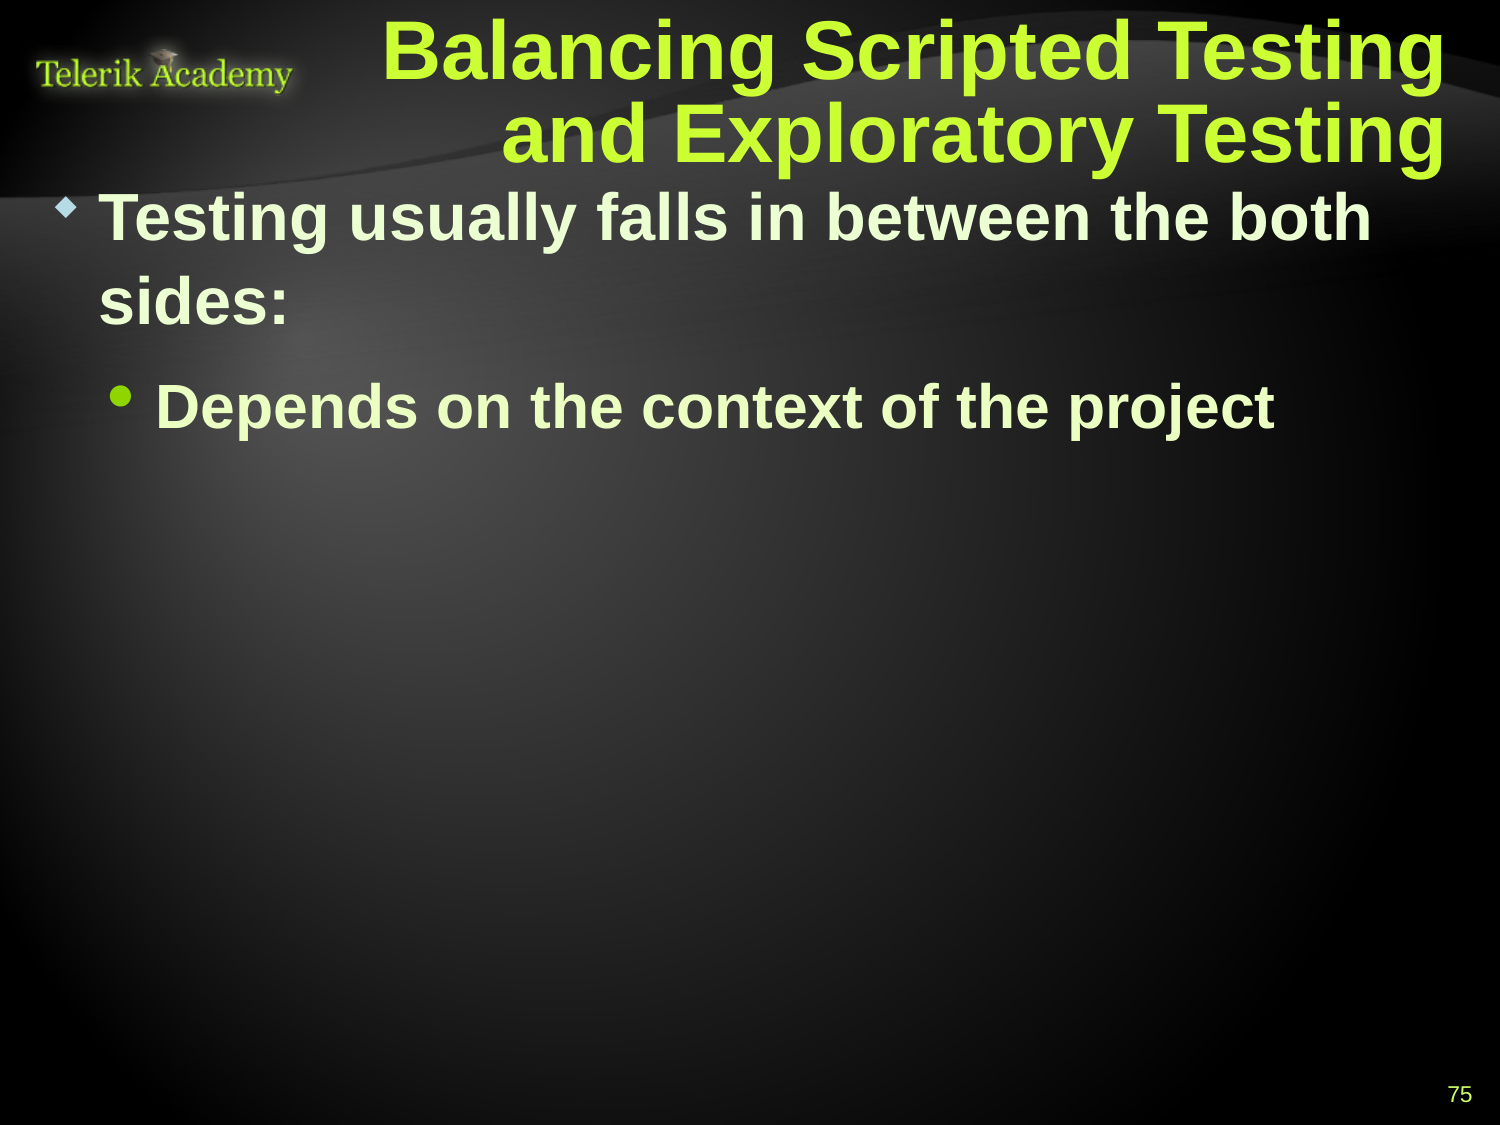

# Balancing Scripted Testing and Exploratory Testing
Testing usually falls in between the both sides:
Depends on the context of the project

Roles
Vague scripts
Fragment test cases (scenarios)
Pure scripted
Charters

Freestyle
75